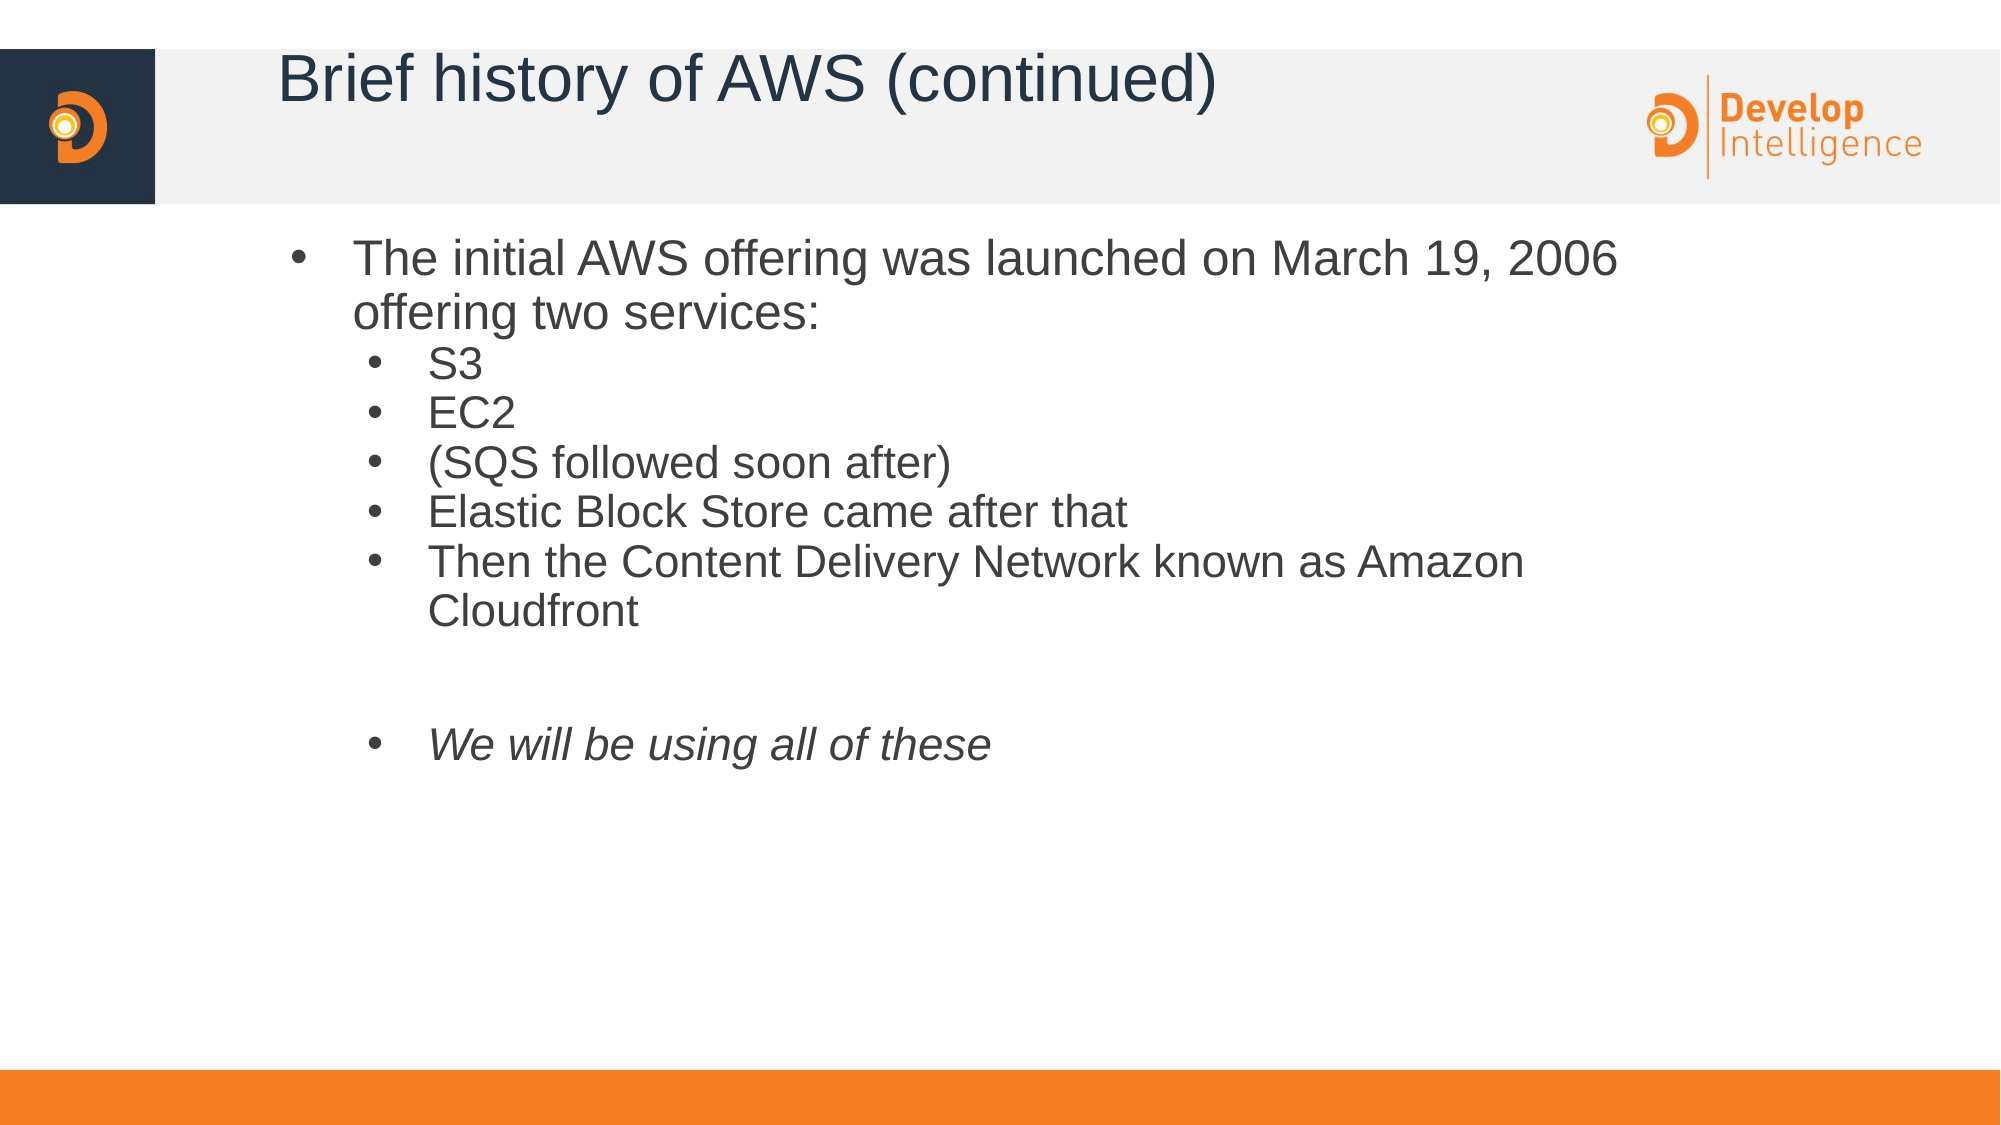

# Brief history of AWS (continued)
The initial AWS offering was launched on March 19, 2006 offering two services:
S3
EC2
(SQS followed soon after)
Elastic Block Store came after that
Then the Content Delivery Network known as Amazon Cloudfront

We will be using all of these